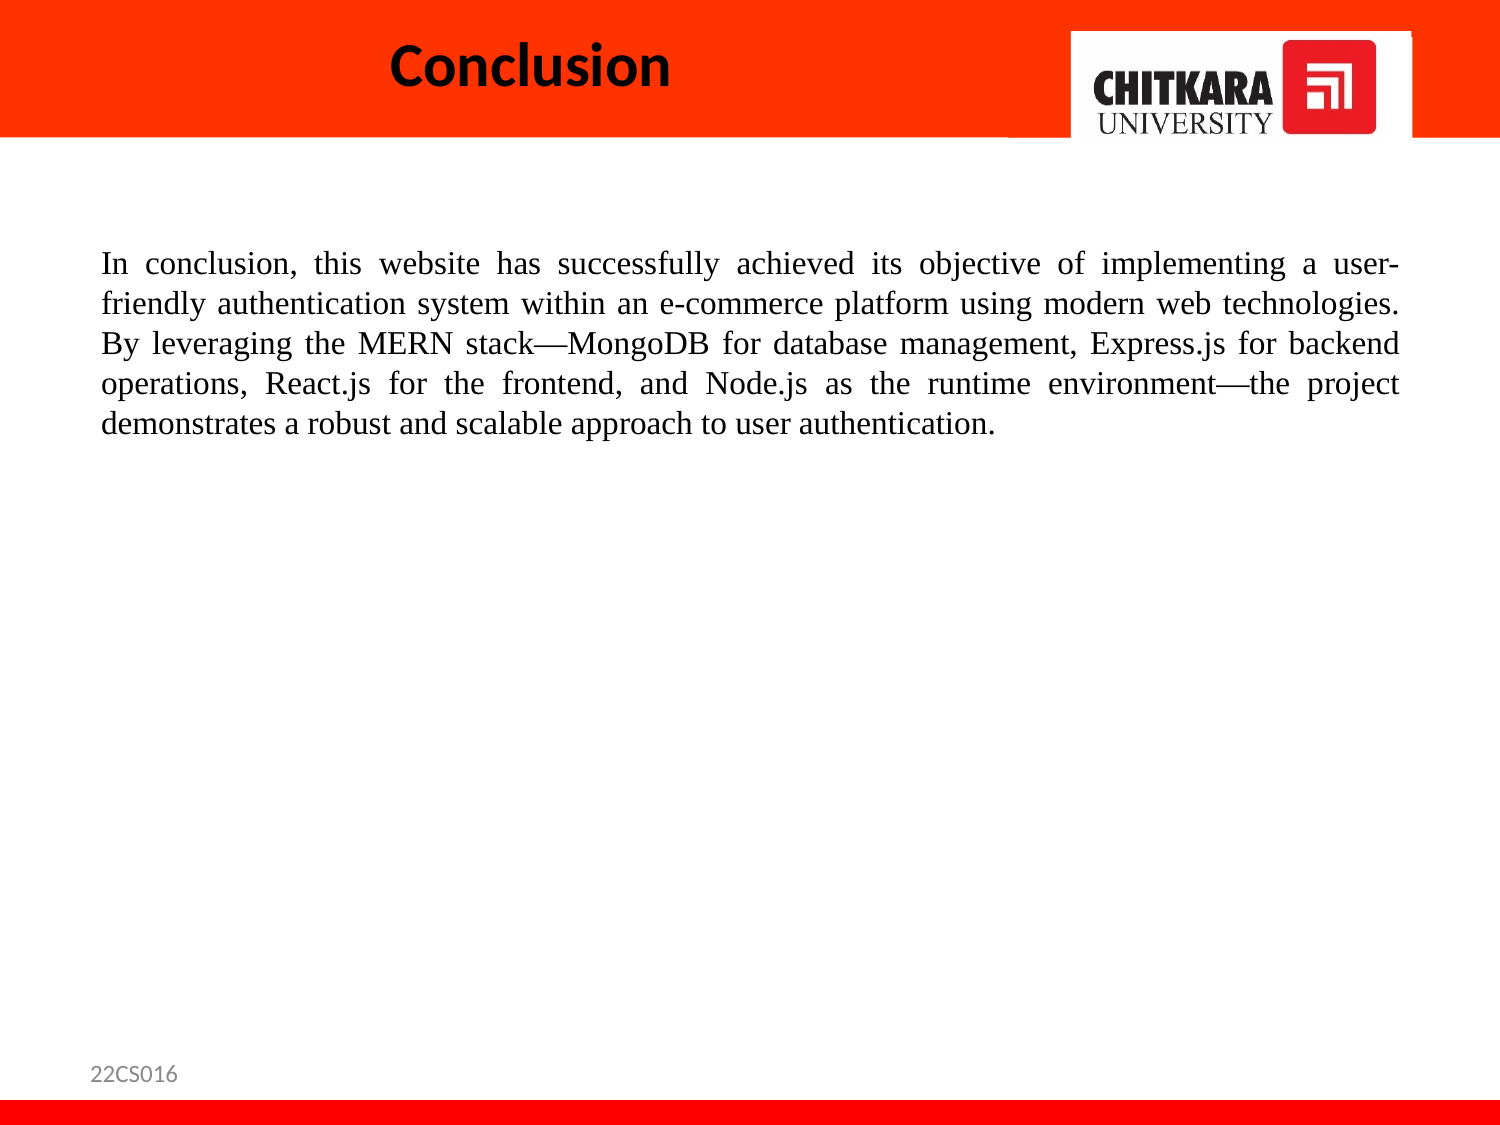

# Conclusion
In conclusion, this website has successfully achieved its objective of implementing a user-friendly authentication system within an e-commerce platform using modern web technologies. By leveraging the MERN stack—MongoDB for database management, Express.js for backend operations, React.js for the frontend, and Node.js as the runtime environment—the project demonstrates a robust and scalable approach to user authentication.

22CS016
21